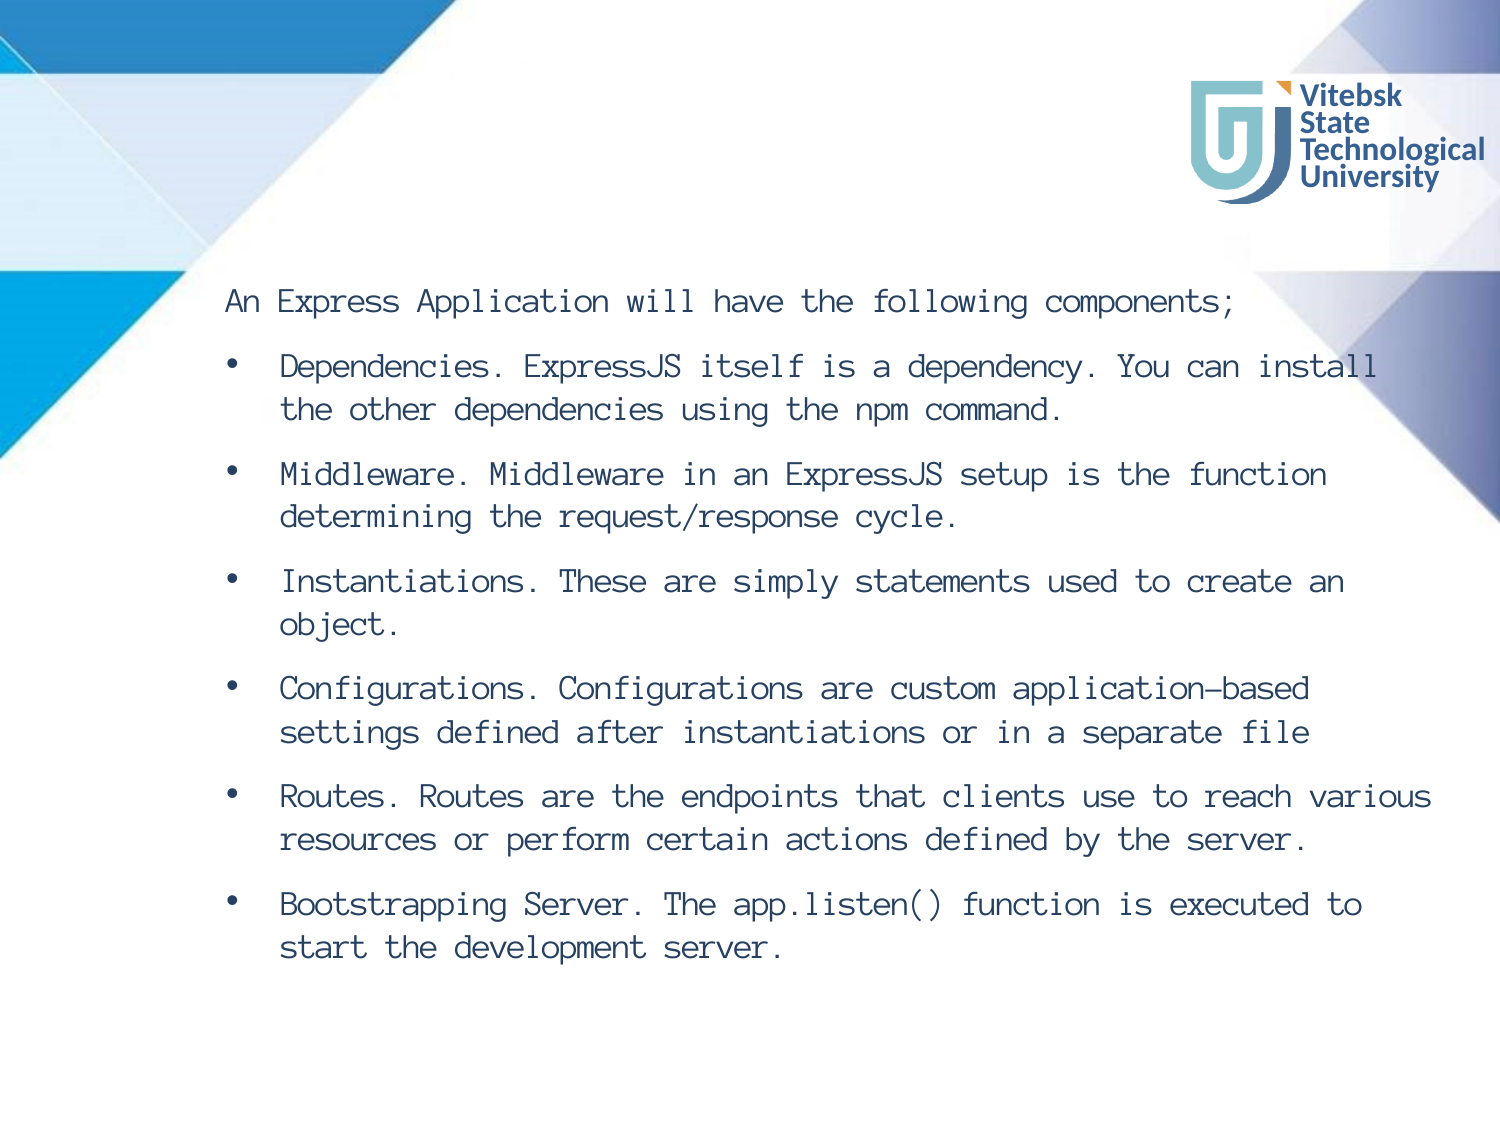

#
An Express Application will have the following components;
Dependencies. ExpressJS itself is a dependency. You can install the other dependencies using the npm command.
Middleware. Middleware in an ExpressJS setup is the function determining the request/response cycle.
Instantiations. These are simply statements used to create an object.
Configurations. Configurations are custom application-based settings defined after instantiations or in a separate file
Routes. Routes are the endpoints that clients use to reach various resources or perform certain actions defined by the server.
Bootstrapping Server. The app.listen() function is executed to start the development server.